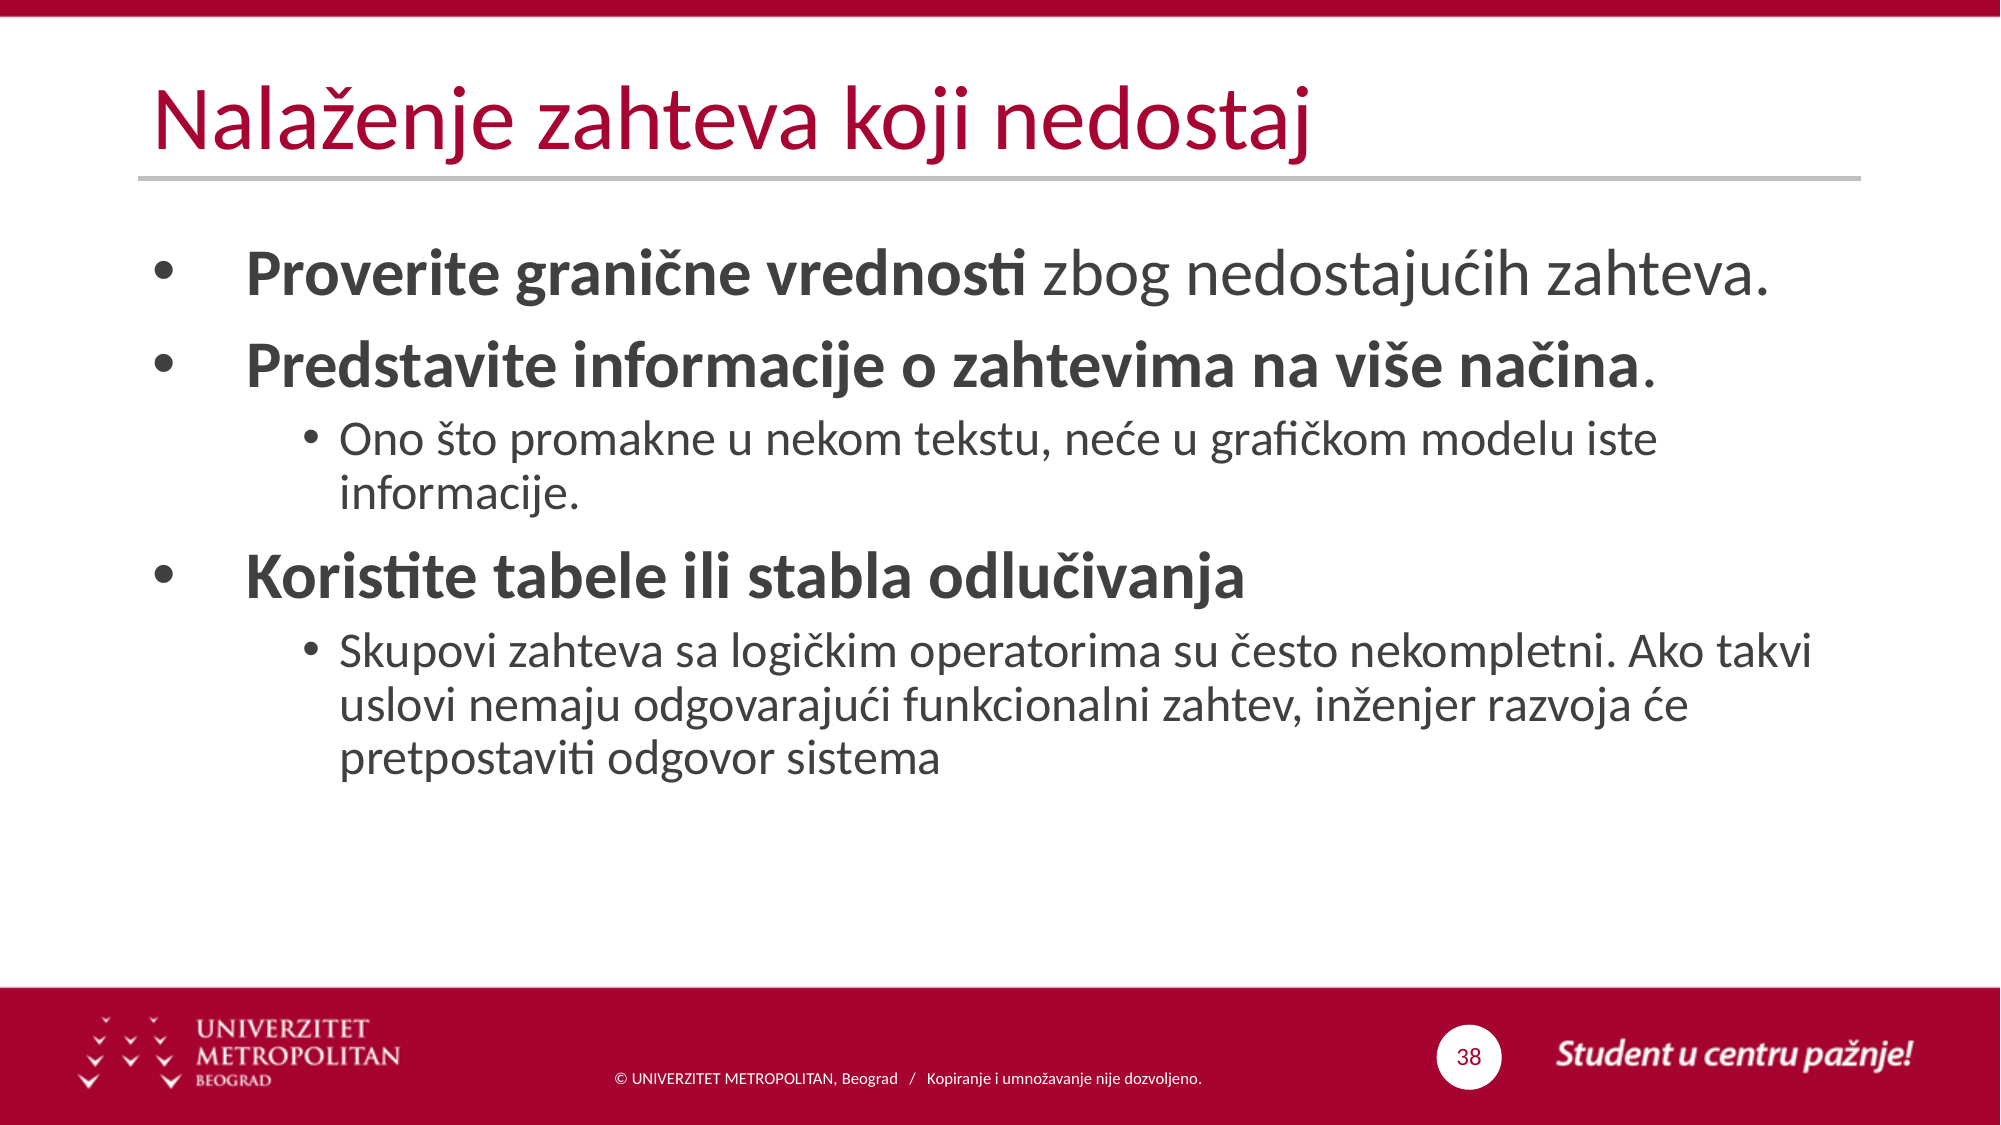

# Nalaženje zahteva koji nedostaj
Proverite granične vrednosti zbog nedostajućih zahteva.
Predstavite informacije o zahtevima na više načina.
Ono što promakne u nekom tekstu, neće u grafičkom modelu iste informacije.
Koristite tabele ili stabla odlučivanja
Skupovi zahteva sa logičkim operatorima su često nekompletni. Ako takvi uslovi nemaju odgovarajući funkcionalni zahtev, inženjer razvoja će pretpostaviti odgovor sistema